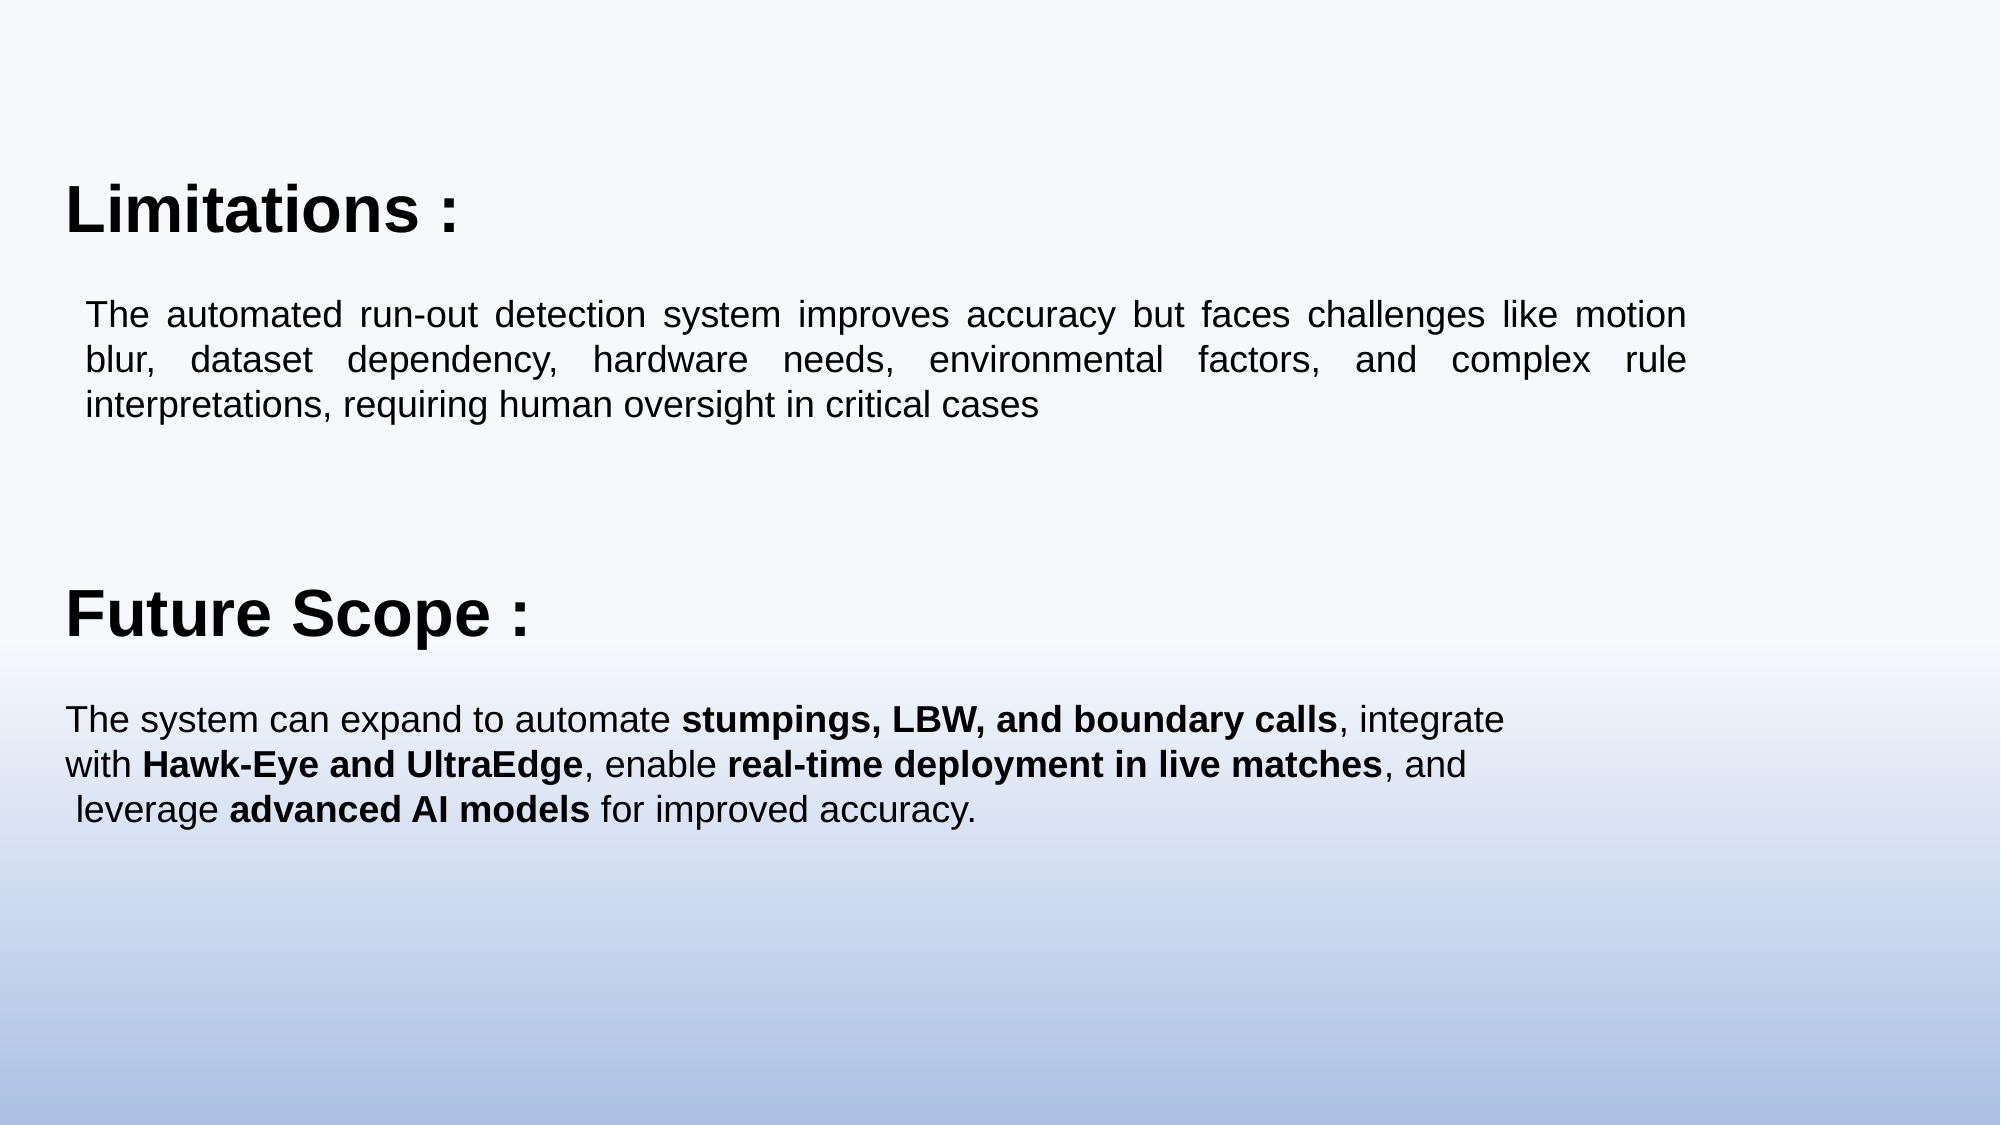

Limitations :
The automated run-out detection system improves accuracy but faces challenges like motion blur, dataset dependency, hardware needs, environmental factors, and complex rule interpretations, requiring human oversight in critical cases
Future Scope :

The system can expand to automate stumpings, LBW, and boundary calls, integrate
with Hawk-Eye and UltraEdge, enable real-time deployment in live matches, and
 leverage advanced AI models for improved accuracy.